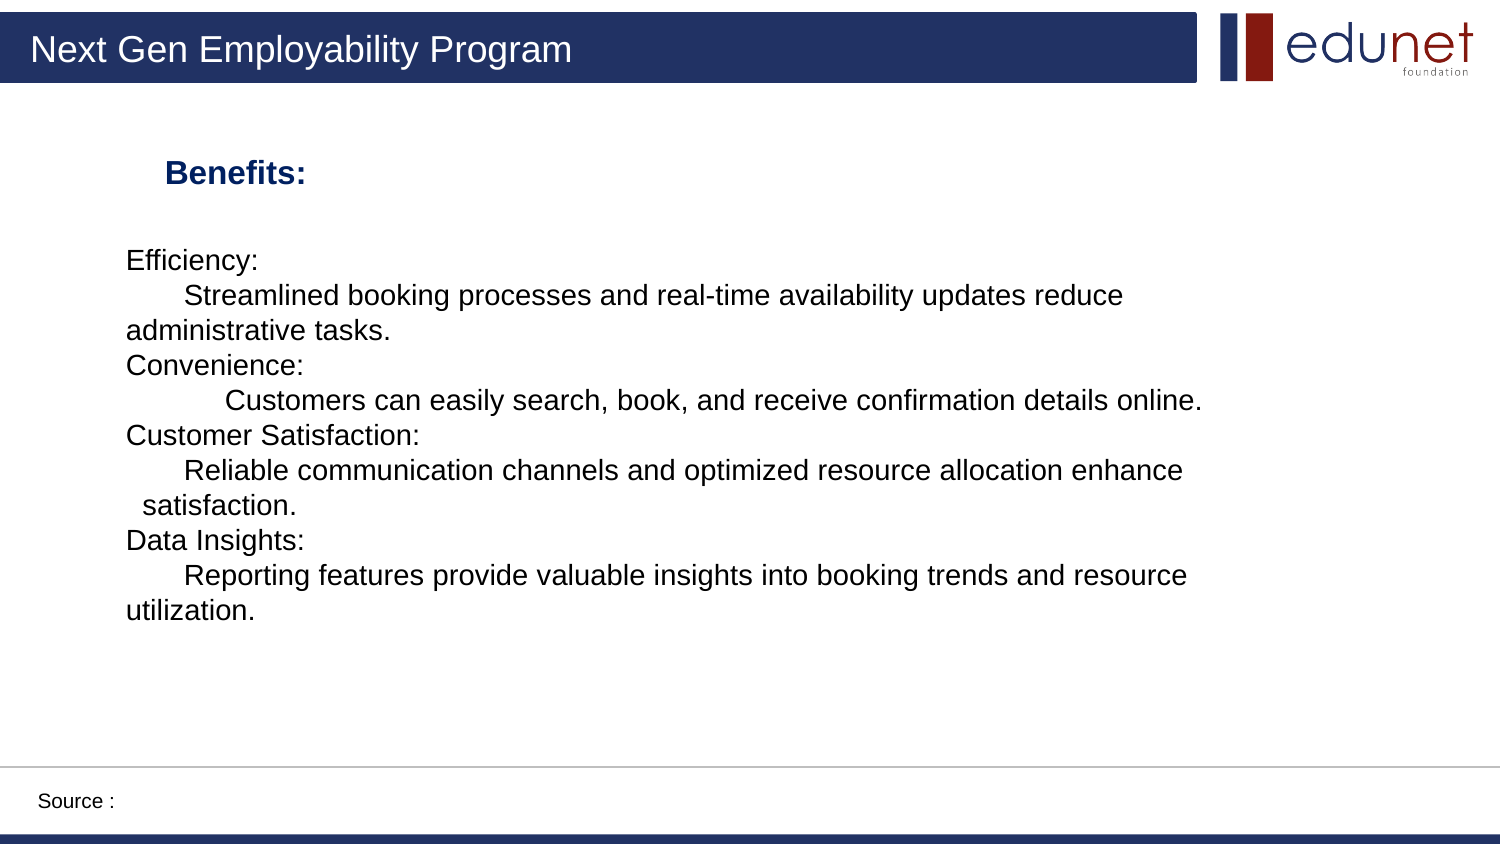

Benefits:

Efficiency:
       Streamlined booking processes and real-time availability updates reduce administrative tasks.
Convenience:
            Customers can easily search, book, and receive confirmation details online.
Customer Satisfaction:
       Reliable communication channels and optimized resource allocation enhance          satisfaction.
Data Insights:
       Reporting features provide valuable insights into booking trends and resource utilization.
Source :